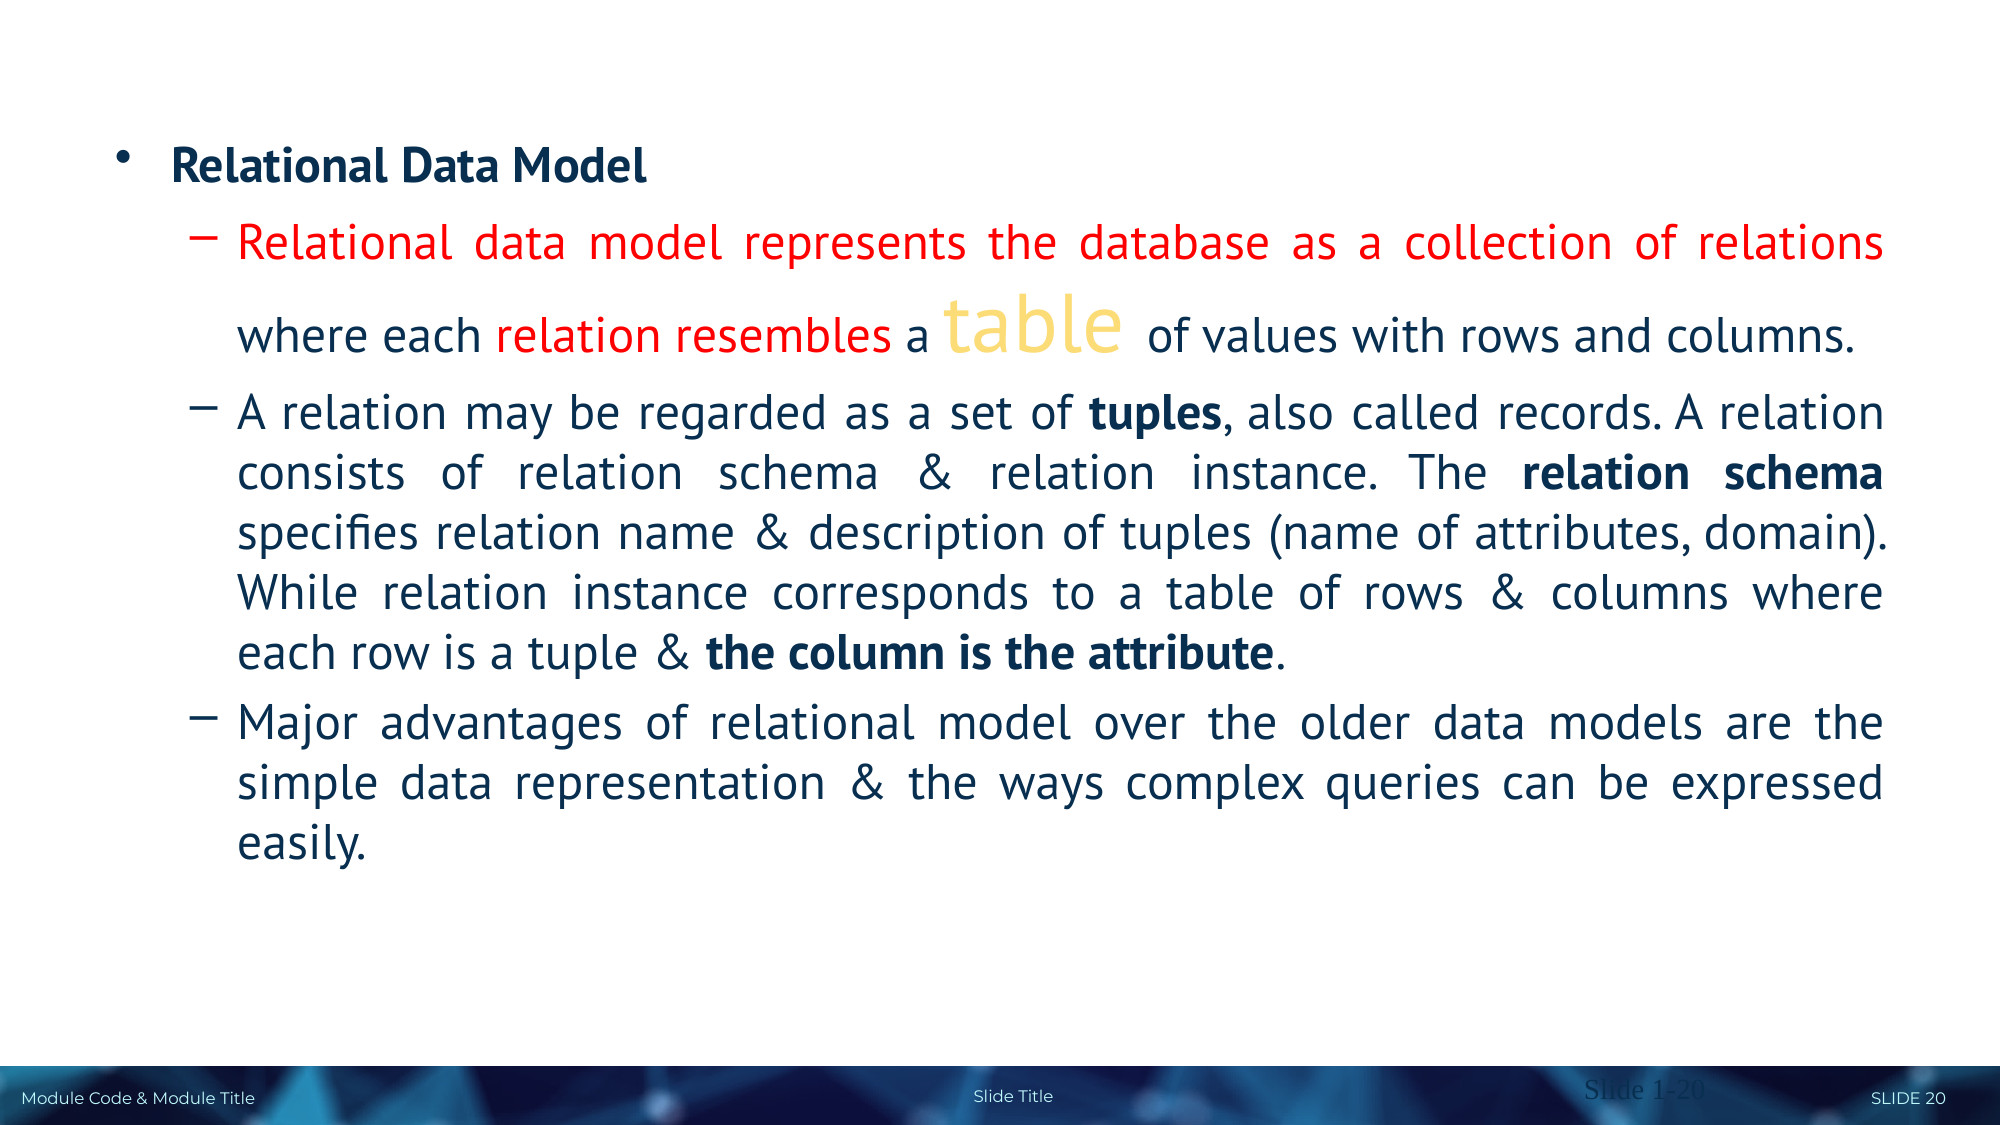

Relational Data Model
Relational data model represents the database as a collection of relations where each relation resembles a table of values with rows and columns.
A relation may be regarded as a set of tuples, also called records. A relation consists of relation schema & relation instance. The relation schema specifies relation name & description of tuples (name of attributes, domain). While relation instance corresponds to a table of rows & columns where each row is a tuple & the column is the attribute.
Major advantages of relational model over the older data models are the simple data representation & the ways complex queries can be expressed easily.

Slide 1-20